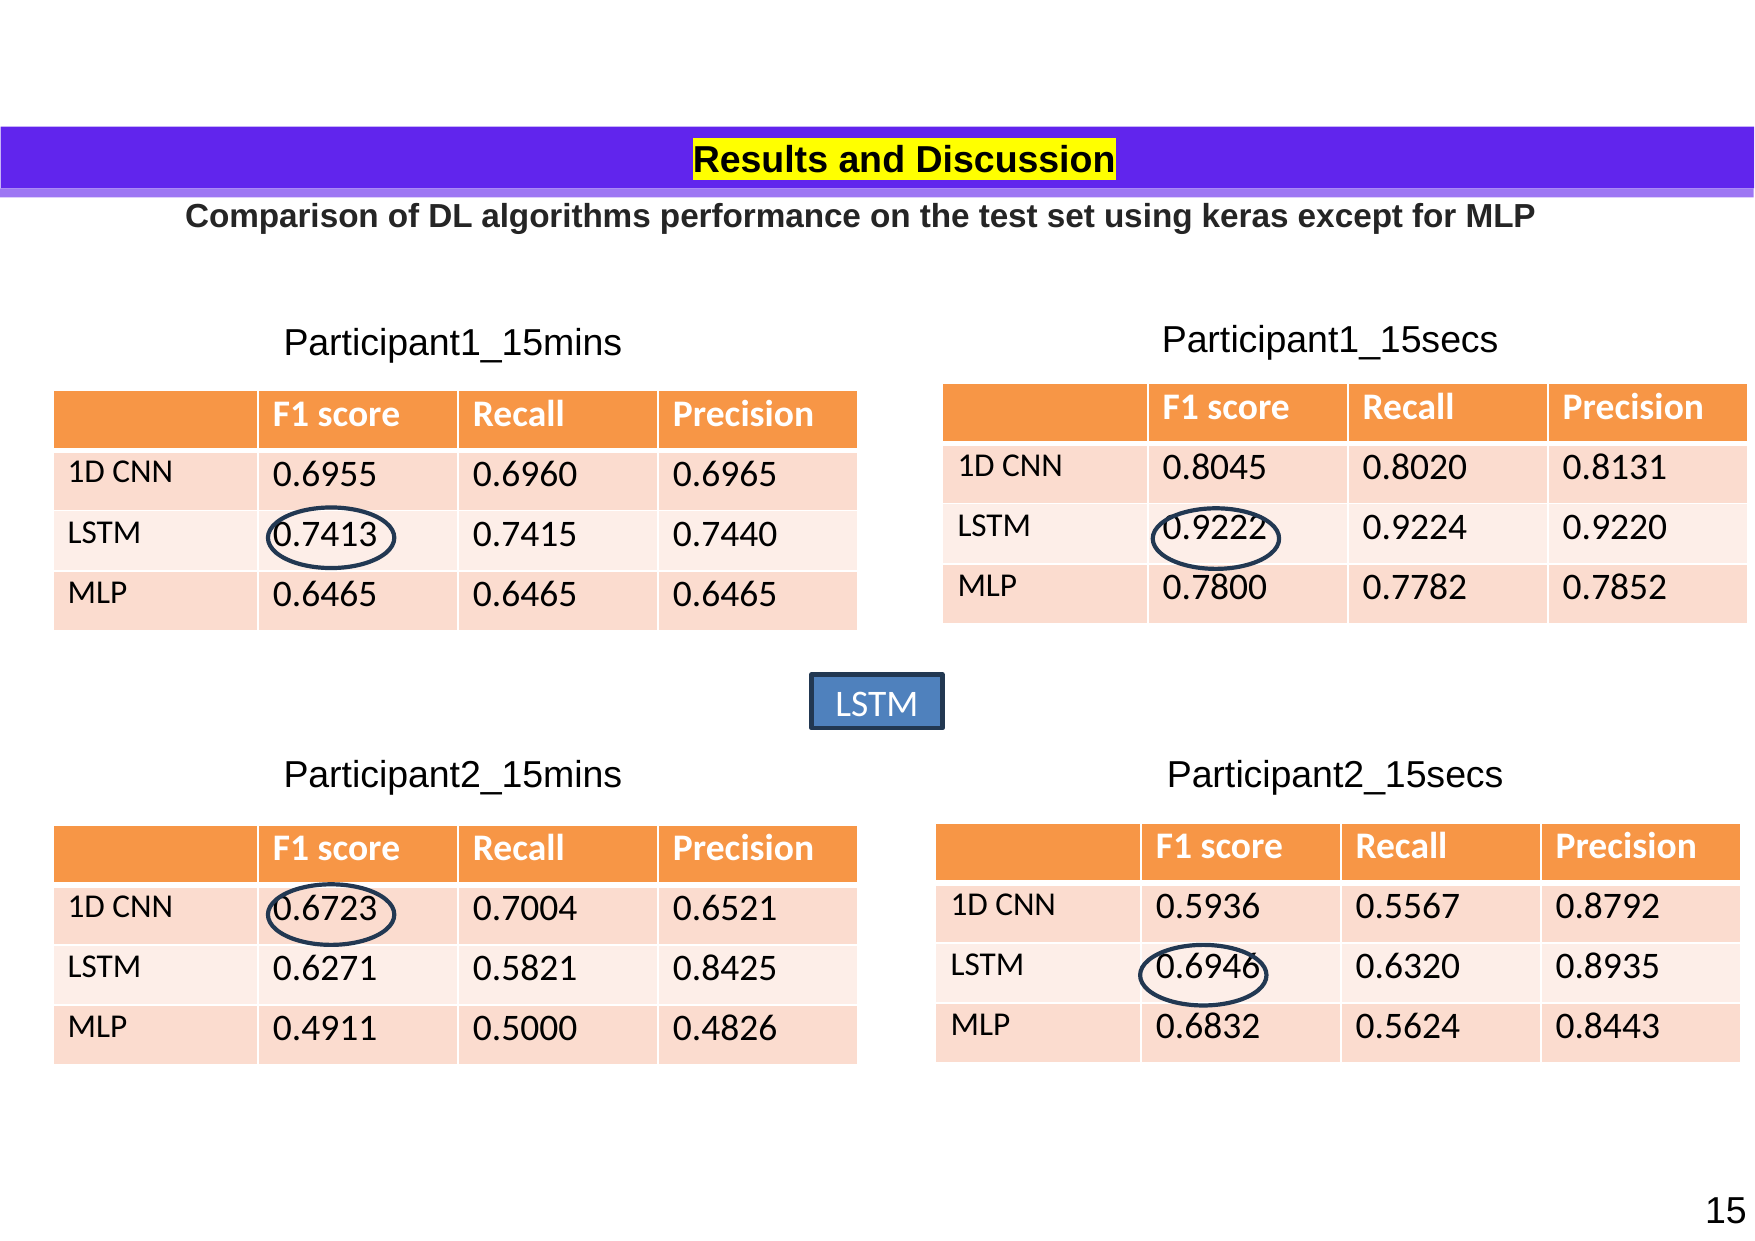

Results and Discussion
# Comparison of DL algorithms performance on the test set using keras except for MLP
Model Development
Participant1_15secs
Participant1_15mins
|  | F1 score | Recall | Precision |
| --- | --- | --- | --- |
| 1D CNN | 0.8045 | 0.8020 | 0.8131 |
| LSTM | 0.9222 | 0.9224 | 0.9220 |
| MLP | 0.7800 | 0.7782 | 0.7852 |
|  | F1 score | Recall | Precision |
| --- | --- | --- | --- |
| 1D CNN | 0.6955 | 0.6960 | 0.6965 |
| LSTM | 0.7413 | 0.7415 | 0.7440 |
| MLP | 0.6465 | 0.6465 | 0.6465 |

Metrics
LSTM
Participant2_15mins
Participant2_15secs
|  | F1 score | Recall | Precision |
| --- | --- | --- | --- |
| 1D CNN | 0.5936 | 0.5567 | 0.8792 |
| LSTM | 0.6946 | 0.6320 | 0.8935 |
| MLP | 0.6832 | 0.5624 | 0.8443 |
|  | F1 score | Recall | Precision |
| --- | --- | --- | --- |
| 1D CNN | 0.6723 | 0.7004 | 0.6521 |
| LSTM | 0.6271 | 0.5821 | 0.8425 |
| MLP | 0.4911 | 0.5000 | 0.4826 |

15